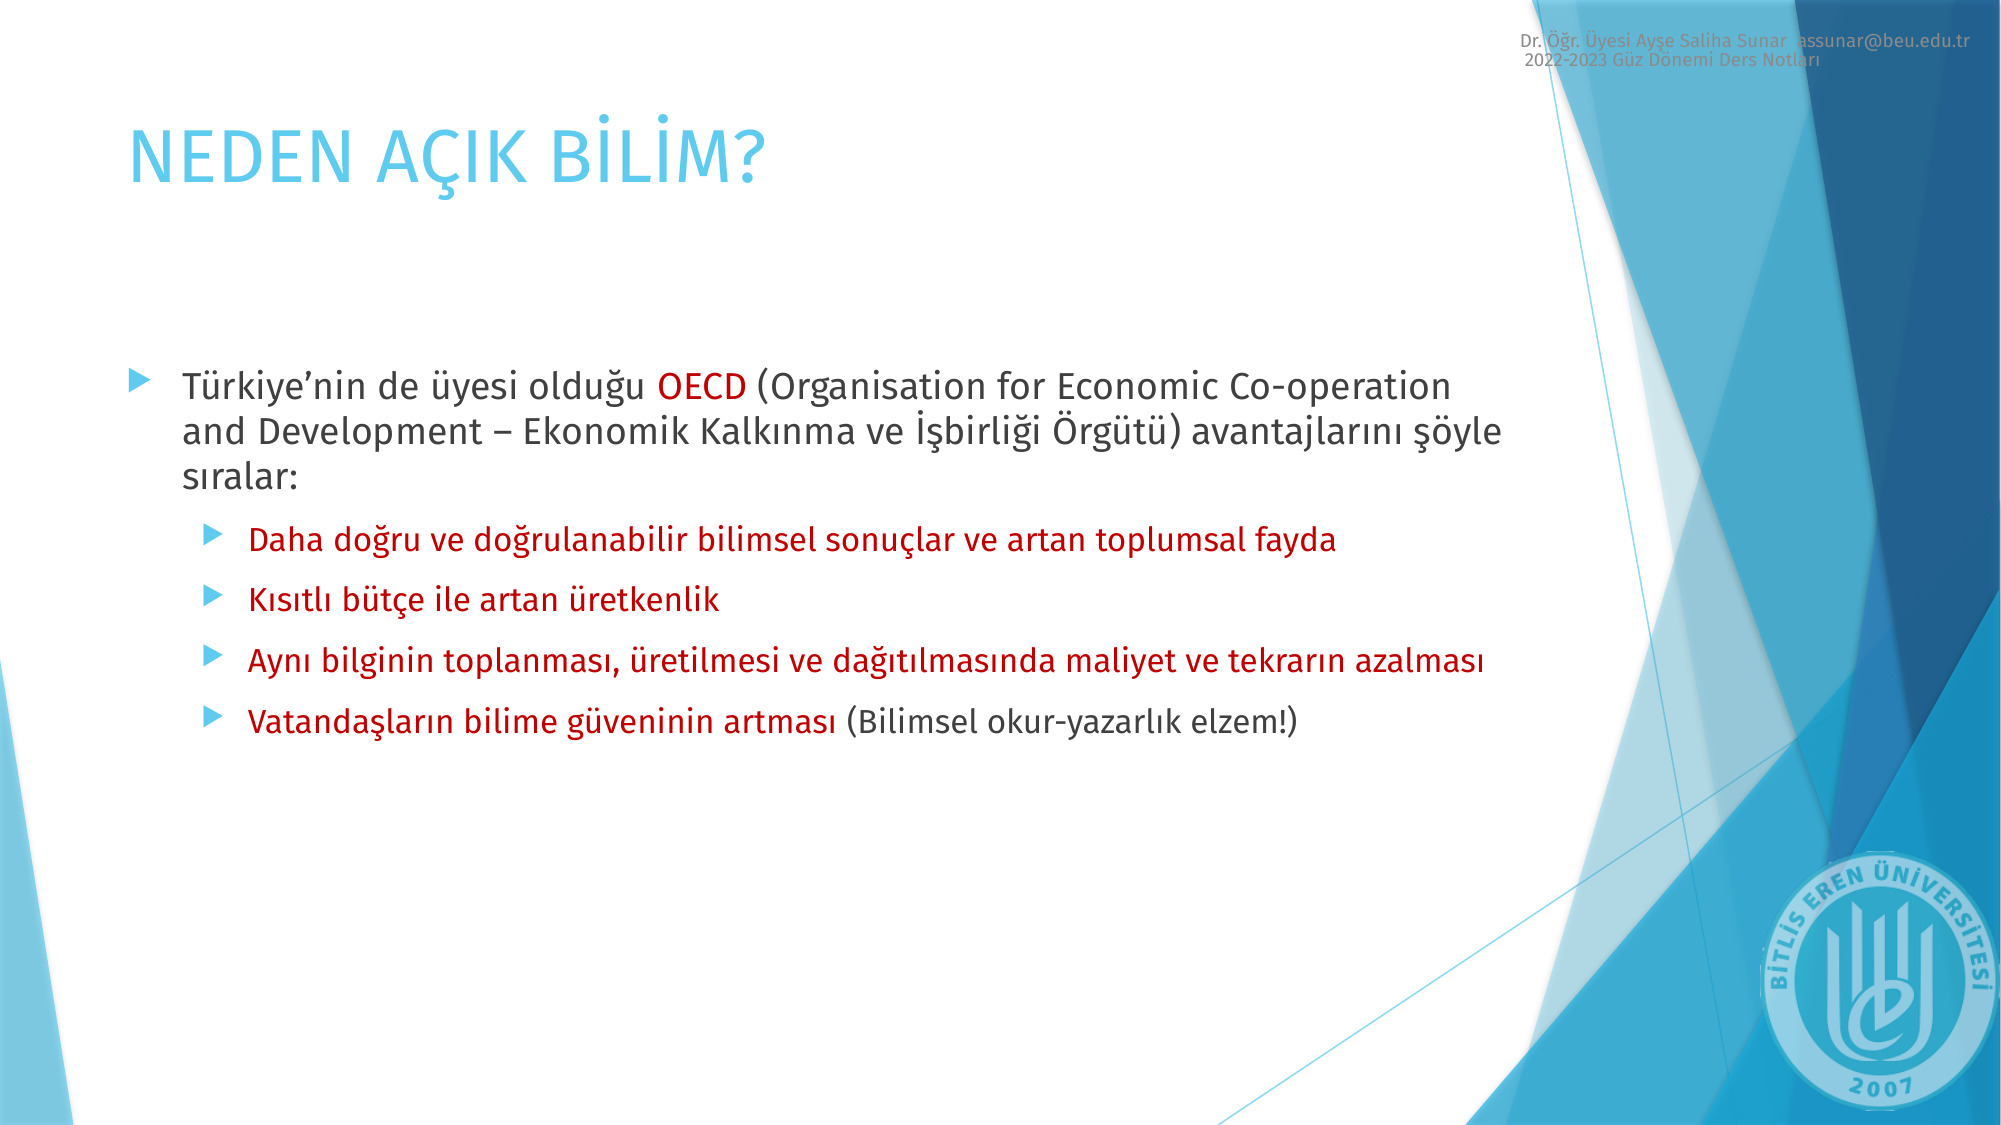

Dr. Öğr. Üyesi Ayşe Saliha Sunar  assunar@beu.edu.tr  2022-2023 Güz Dönemi Ders Notları
# NEDEN AÇIK BİLİM?
Türkiye’nin de üyesi olduğu OECD (Organisation for Economic Co-operation and Development – Ekonomik Kalkınma ve İşbirliği Örgütü) avantajlarını şöyle sıralar:
Daha doğru ve doğrulanabilir bilimsel sonuçlar ve artan toplumsal fayda
Kısıtlı bütçe ile artan üretkenlik
Aynı bilginin toplanması, üretilmesi ve dağıtılmasında maliyet ve tekrarın azalması
Vatandaşların bilime güveninin artması (Bilimsel okur-yazarlık elzem!)